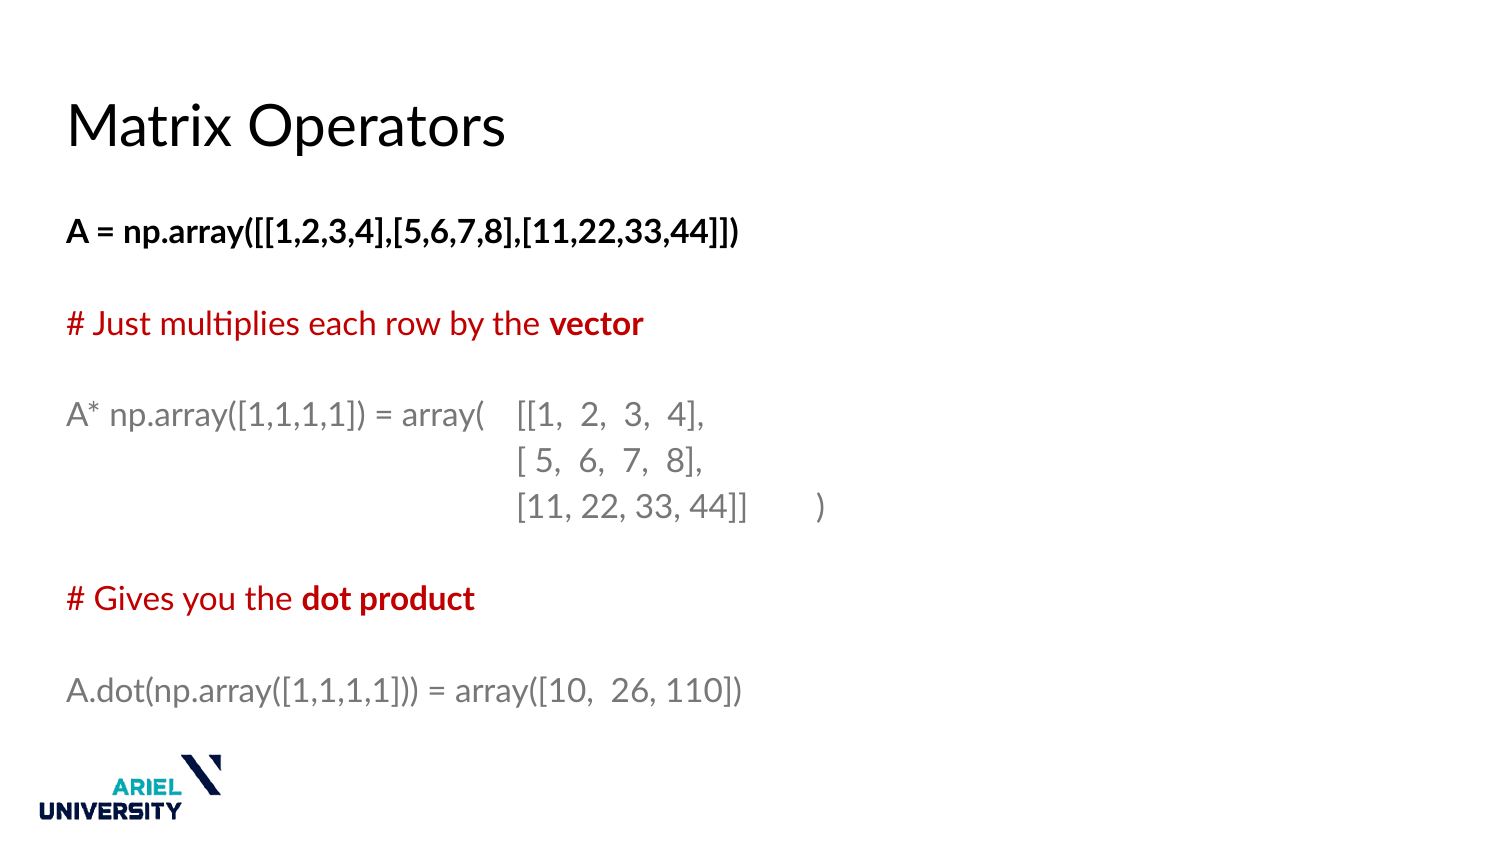

# Matrix Operators
A = np.array([[1,2,3,4],[5,6,7,8],[11,22,33,44]])

# Just multiplies each row by the vector
A* np.array([1,1,1,1]) = array(	[[1,  2,  3,  4],
			[ 5,  6,  7,  8],
			[11, 22, 33, 44]]	)
# Gives you the dot product
A.dot(np.array([1,1,1,1])) = array([10,  26, 110])